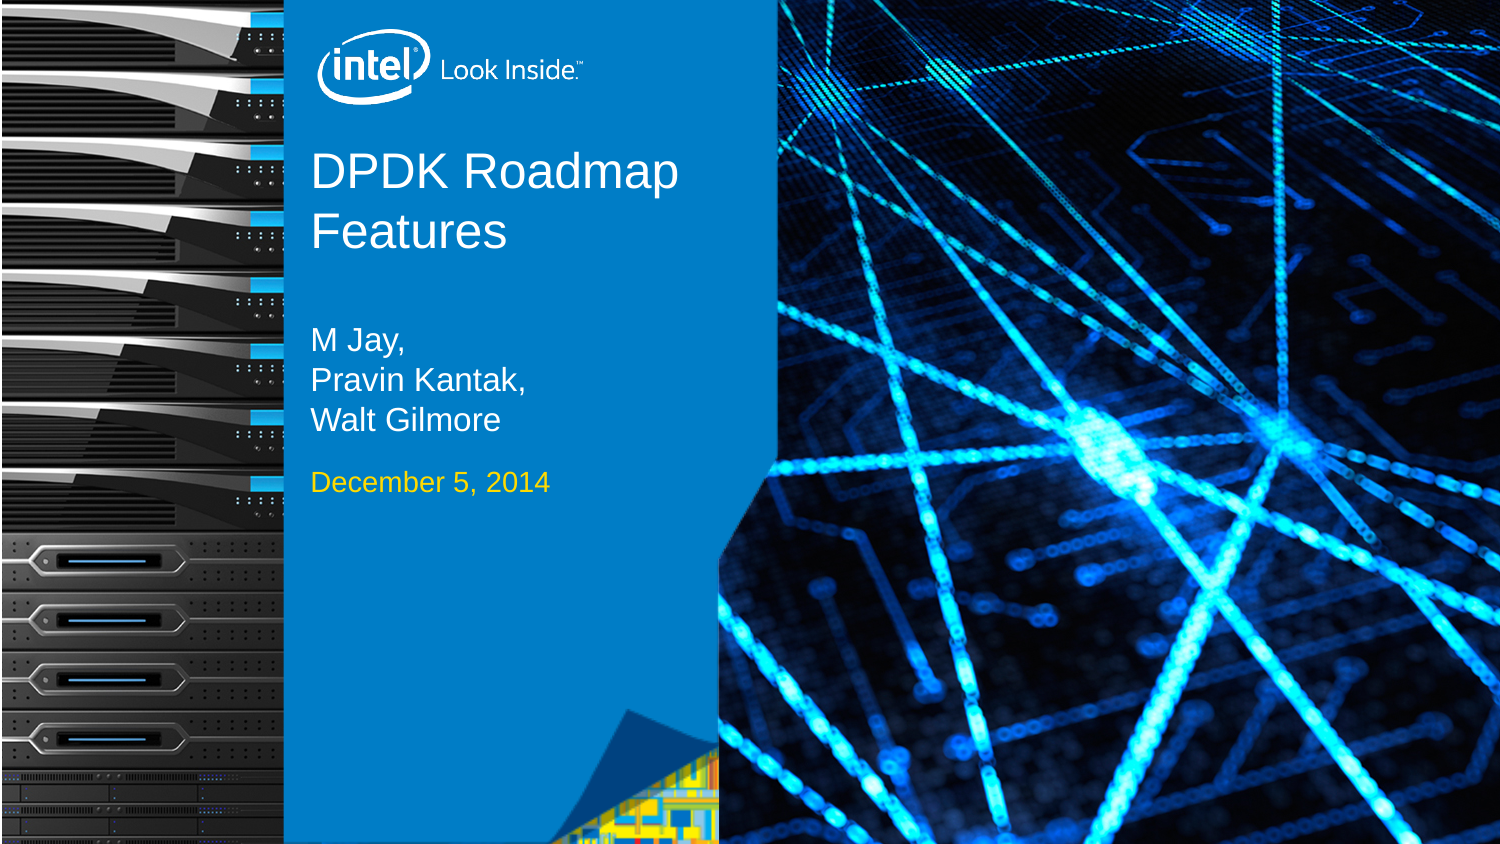

# DPDK Roadmap Features M Jay, Pravin Kantak, Walt Gilmore
December 5, 2014